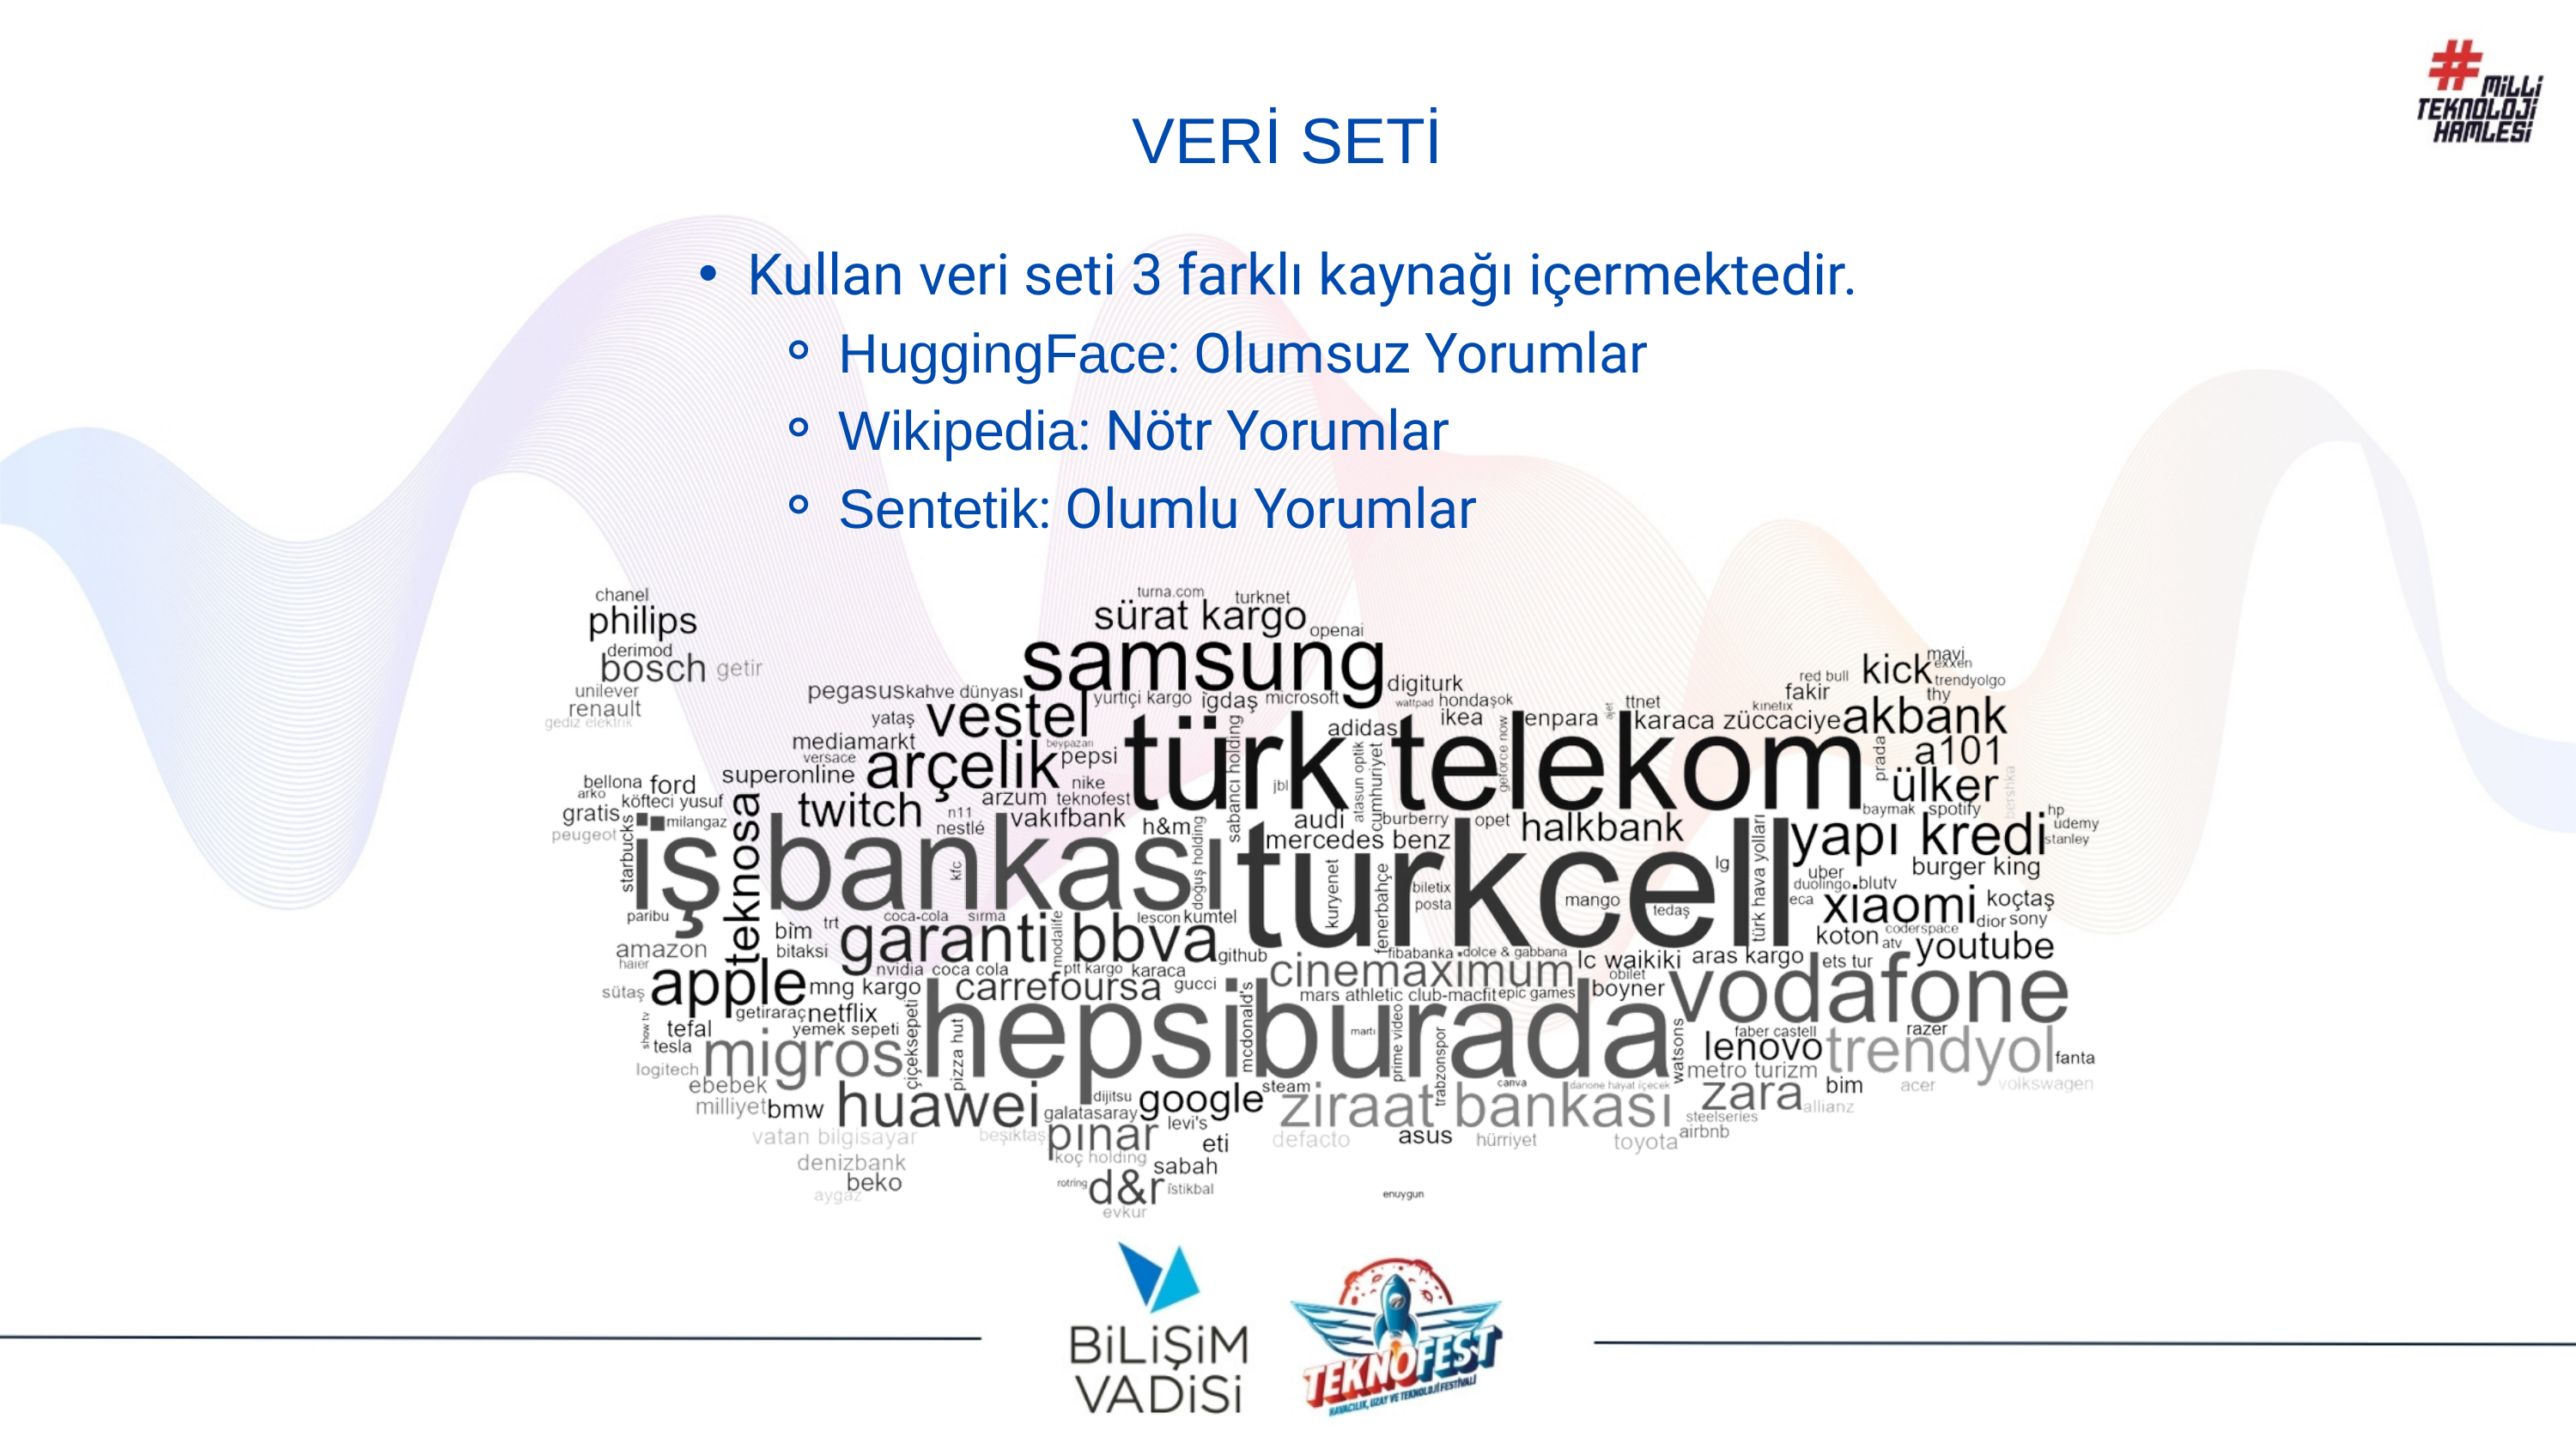

VERİ SETİ
Kullan veri seti 3 farklı kaynağı içermektedir.
HuggingFace: Olumsuz Yorumlar
Wikipedia: Nötr Yorumlar
Sentetik: Olumlu Yorumlar